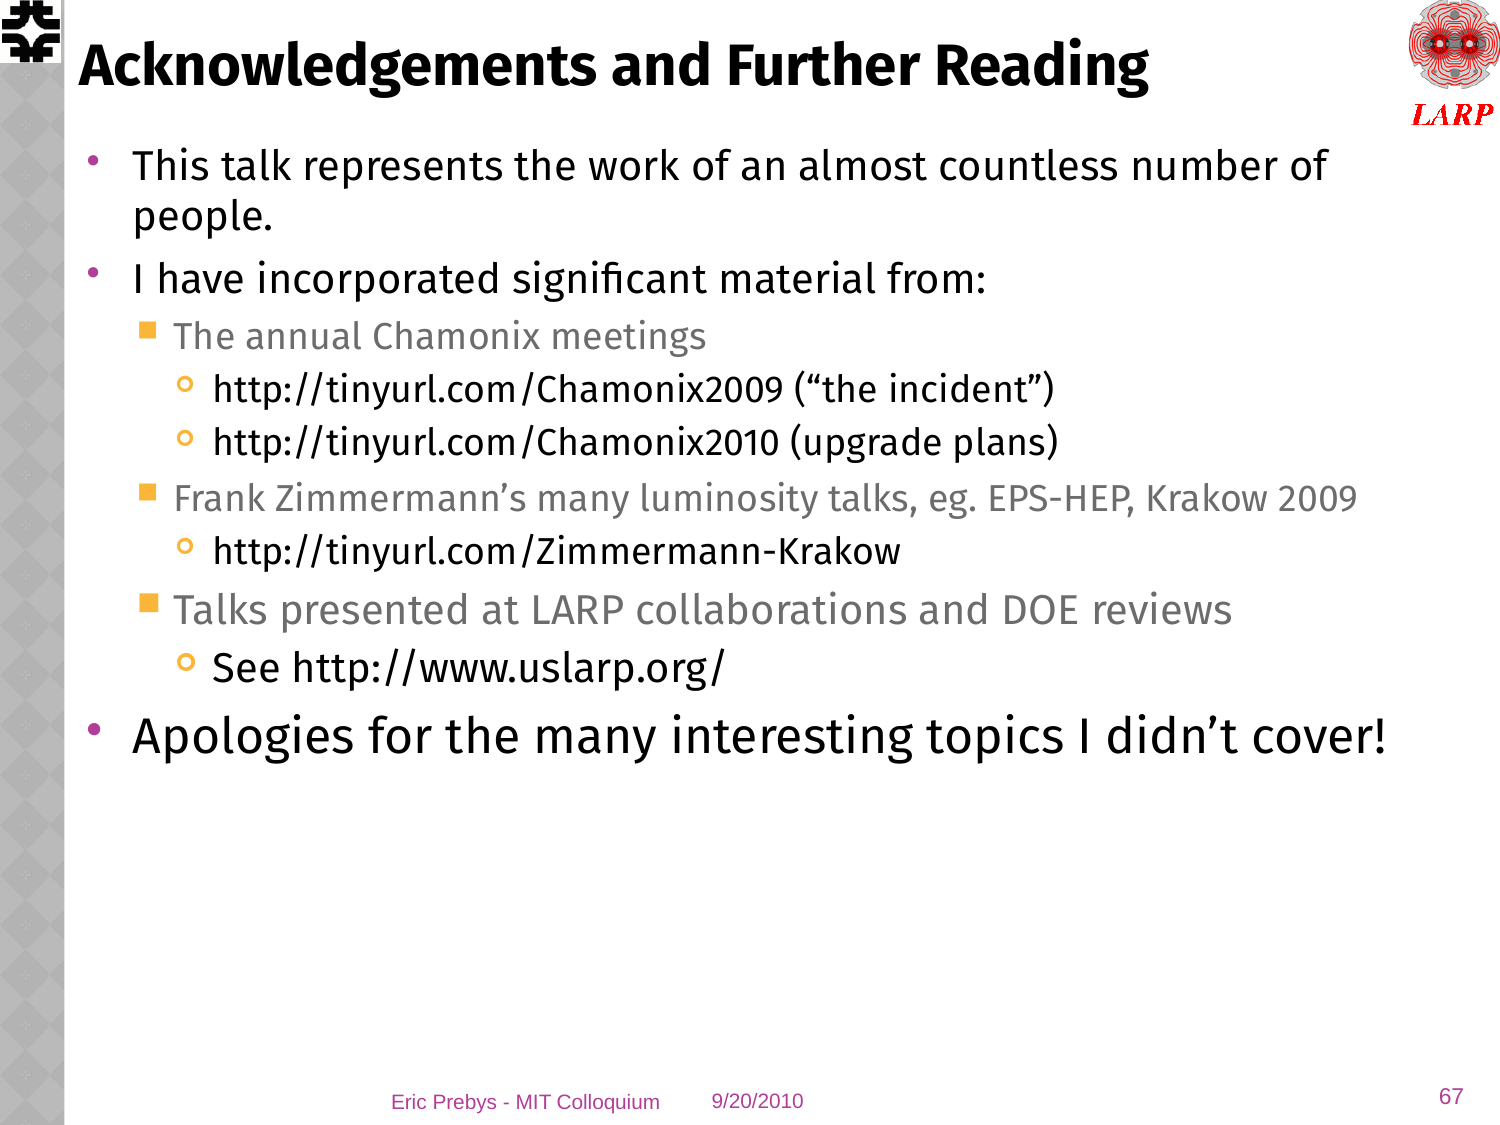

# Acknowledgements and Further Reading
This talk represents the work of an almost countless number of people.
I have incorporated significant material from:
The annual Chamonix meetings
http://tinyurl.com/Chamonix2009 (“the incident”)
http://tinyurl.com/Chamonix2010 (upgrade plans)
Frank Zimmermann’s many luminosity talks, eg. EPS-HEP, Krakow 2009
http://tinyurl.com/Zimmermann-Krakow
Talks presented at LARP collaborations and DOE reviews
See http://www.uslarp.org/
Apologies for the many interesting topics I didn’t cover!
67
Eric Prebys - MIT Colloquium
9/20/2010